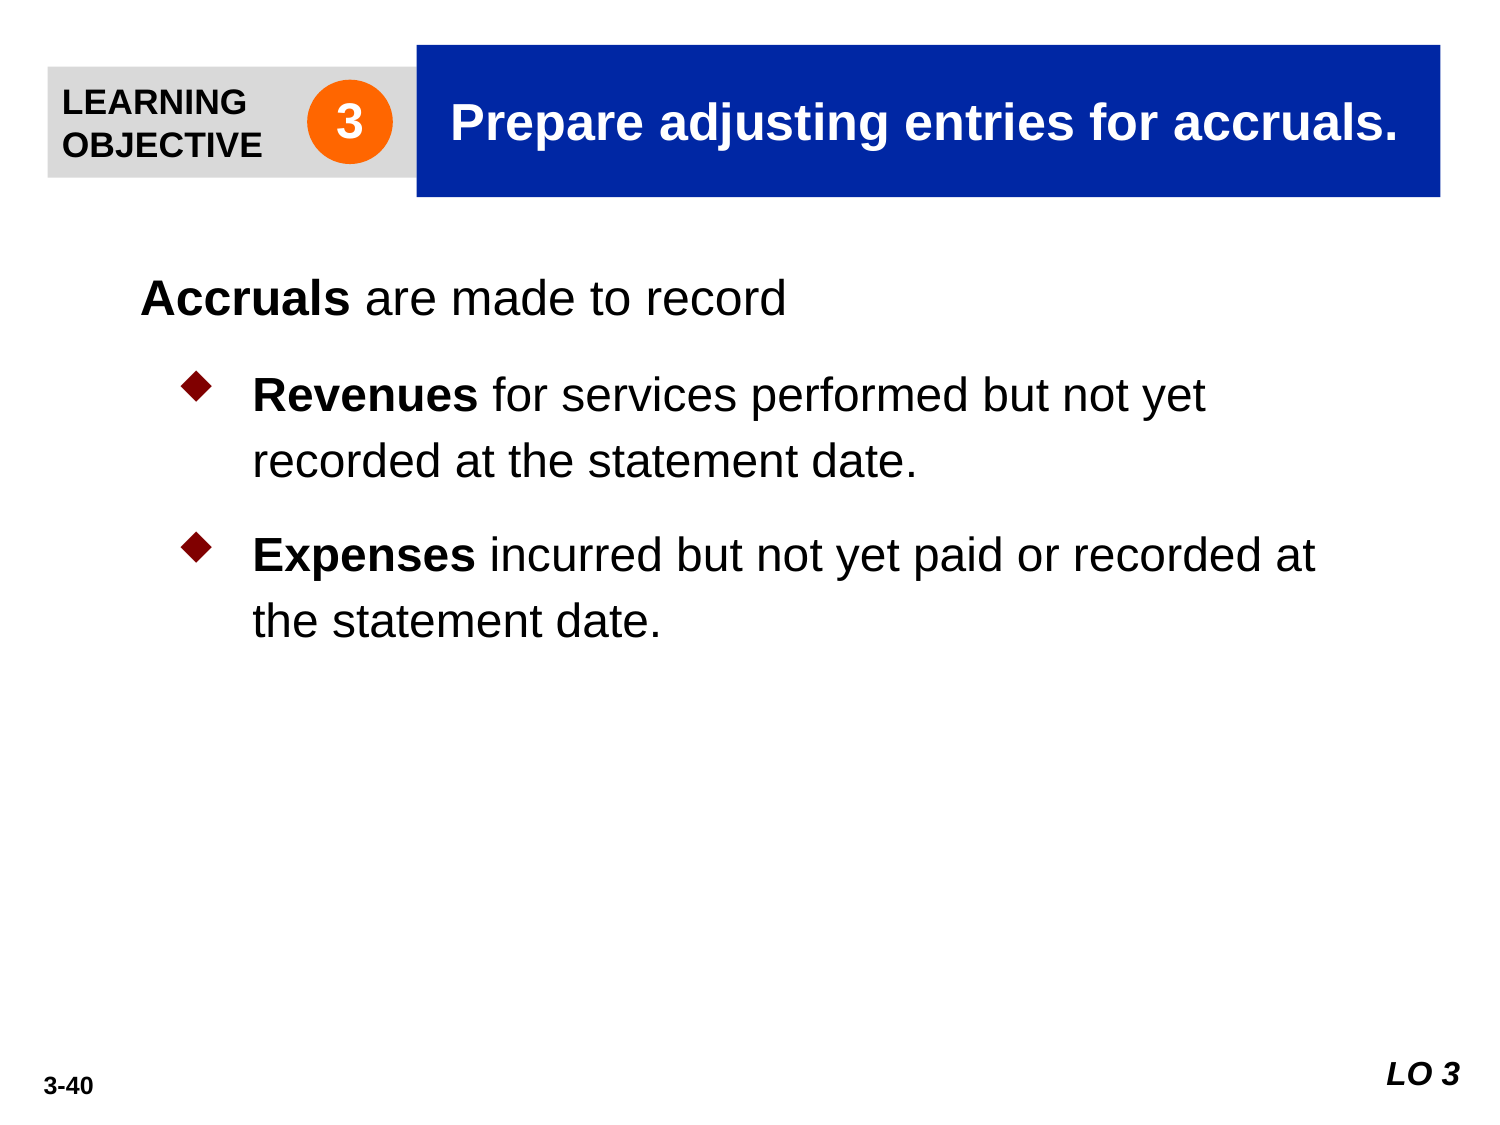

Prepare adjusting entries for accruals.
LEARNING
OBJECTIVE
3
Accruals are made to record
Revenues for services performed but not yet recorded at the statement date.
Expenses incurred but not yet paid or recorded at the statement date.
LO 3